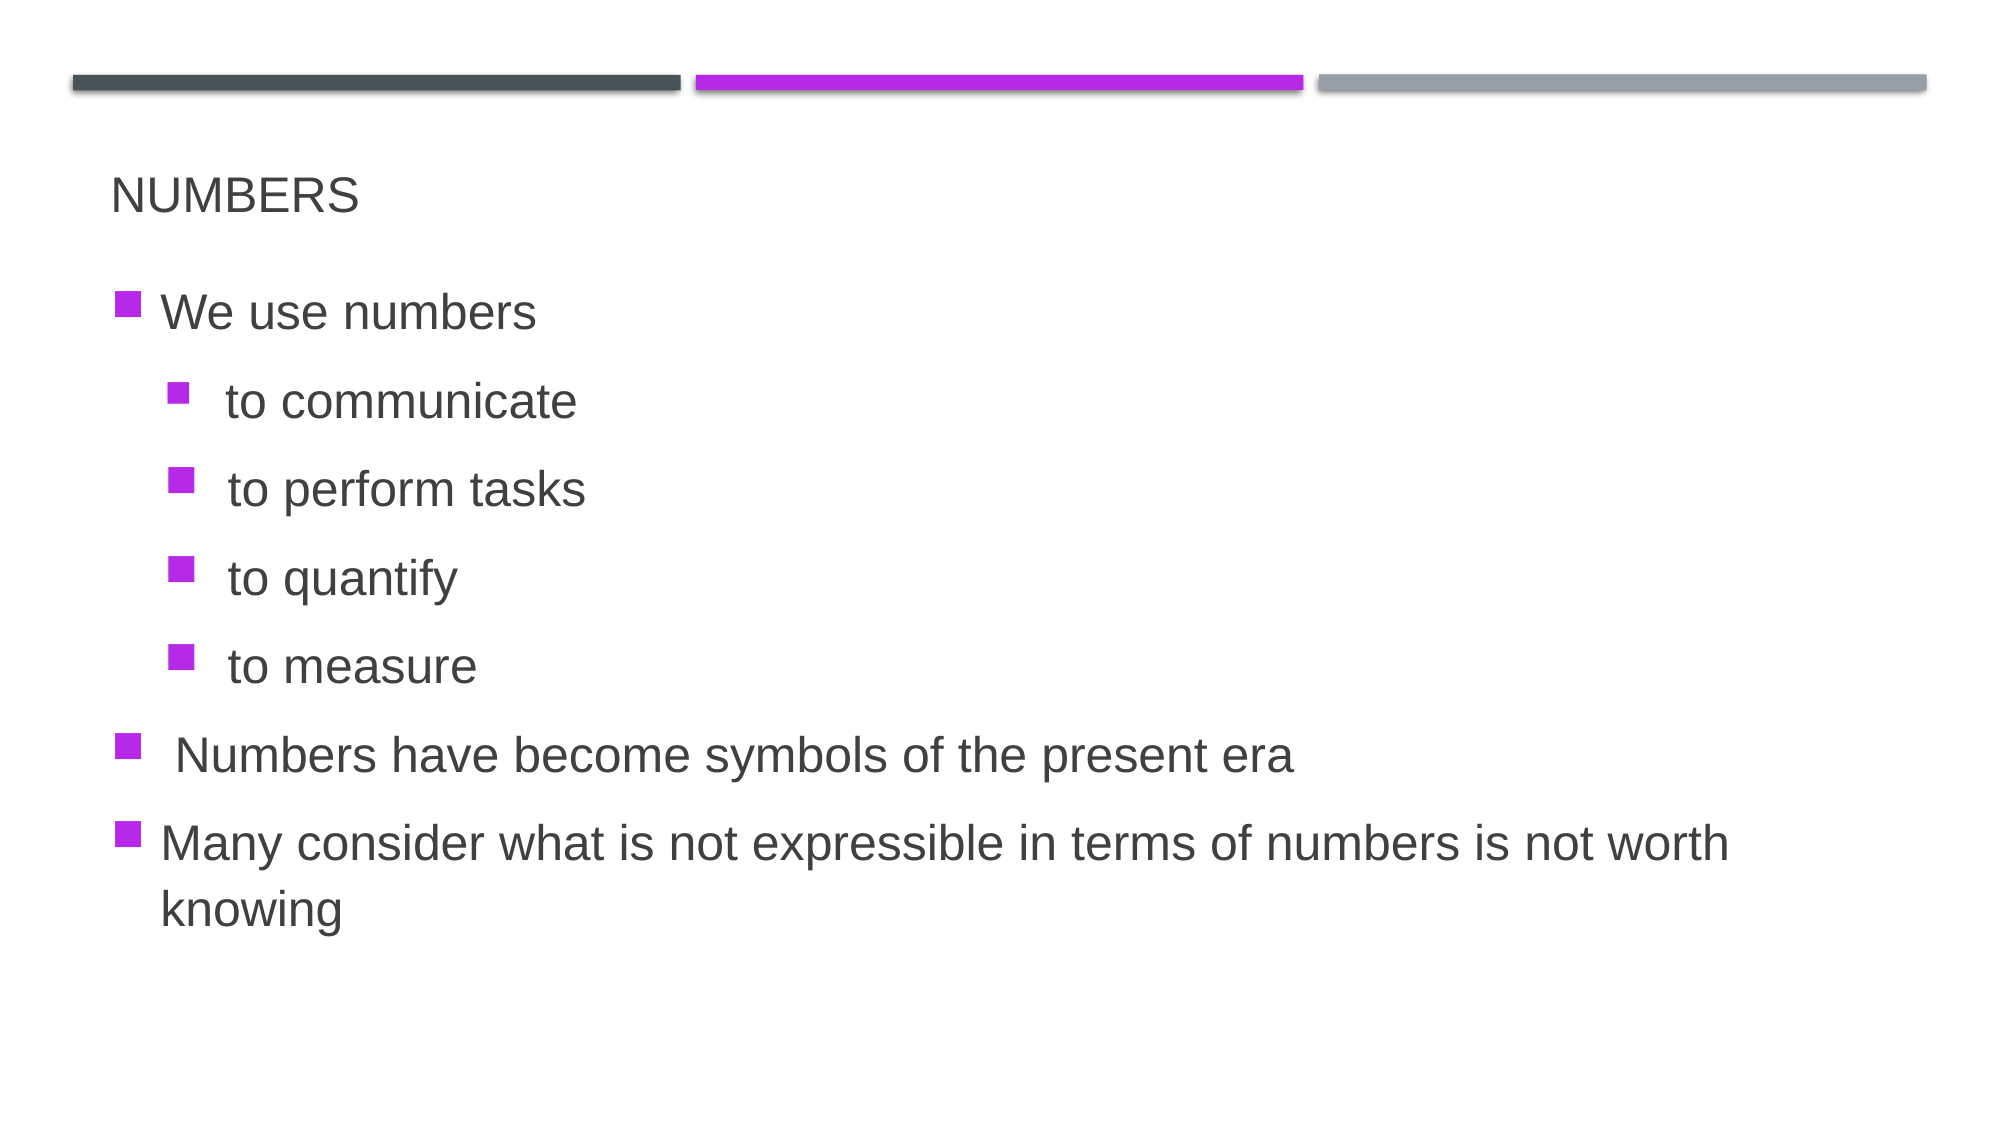

# Numbers
We use numbers
 to communicate
 to perform tasks
 to quantify
 to measure
 Numbers have become symbols of the present era
Many consider what is not expressible in terms of numbers is not worth knowing